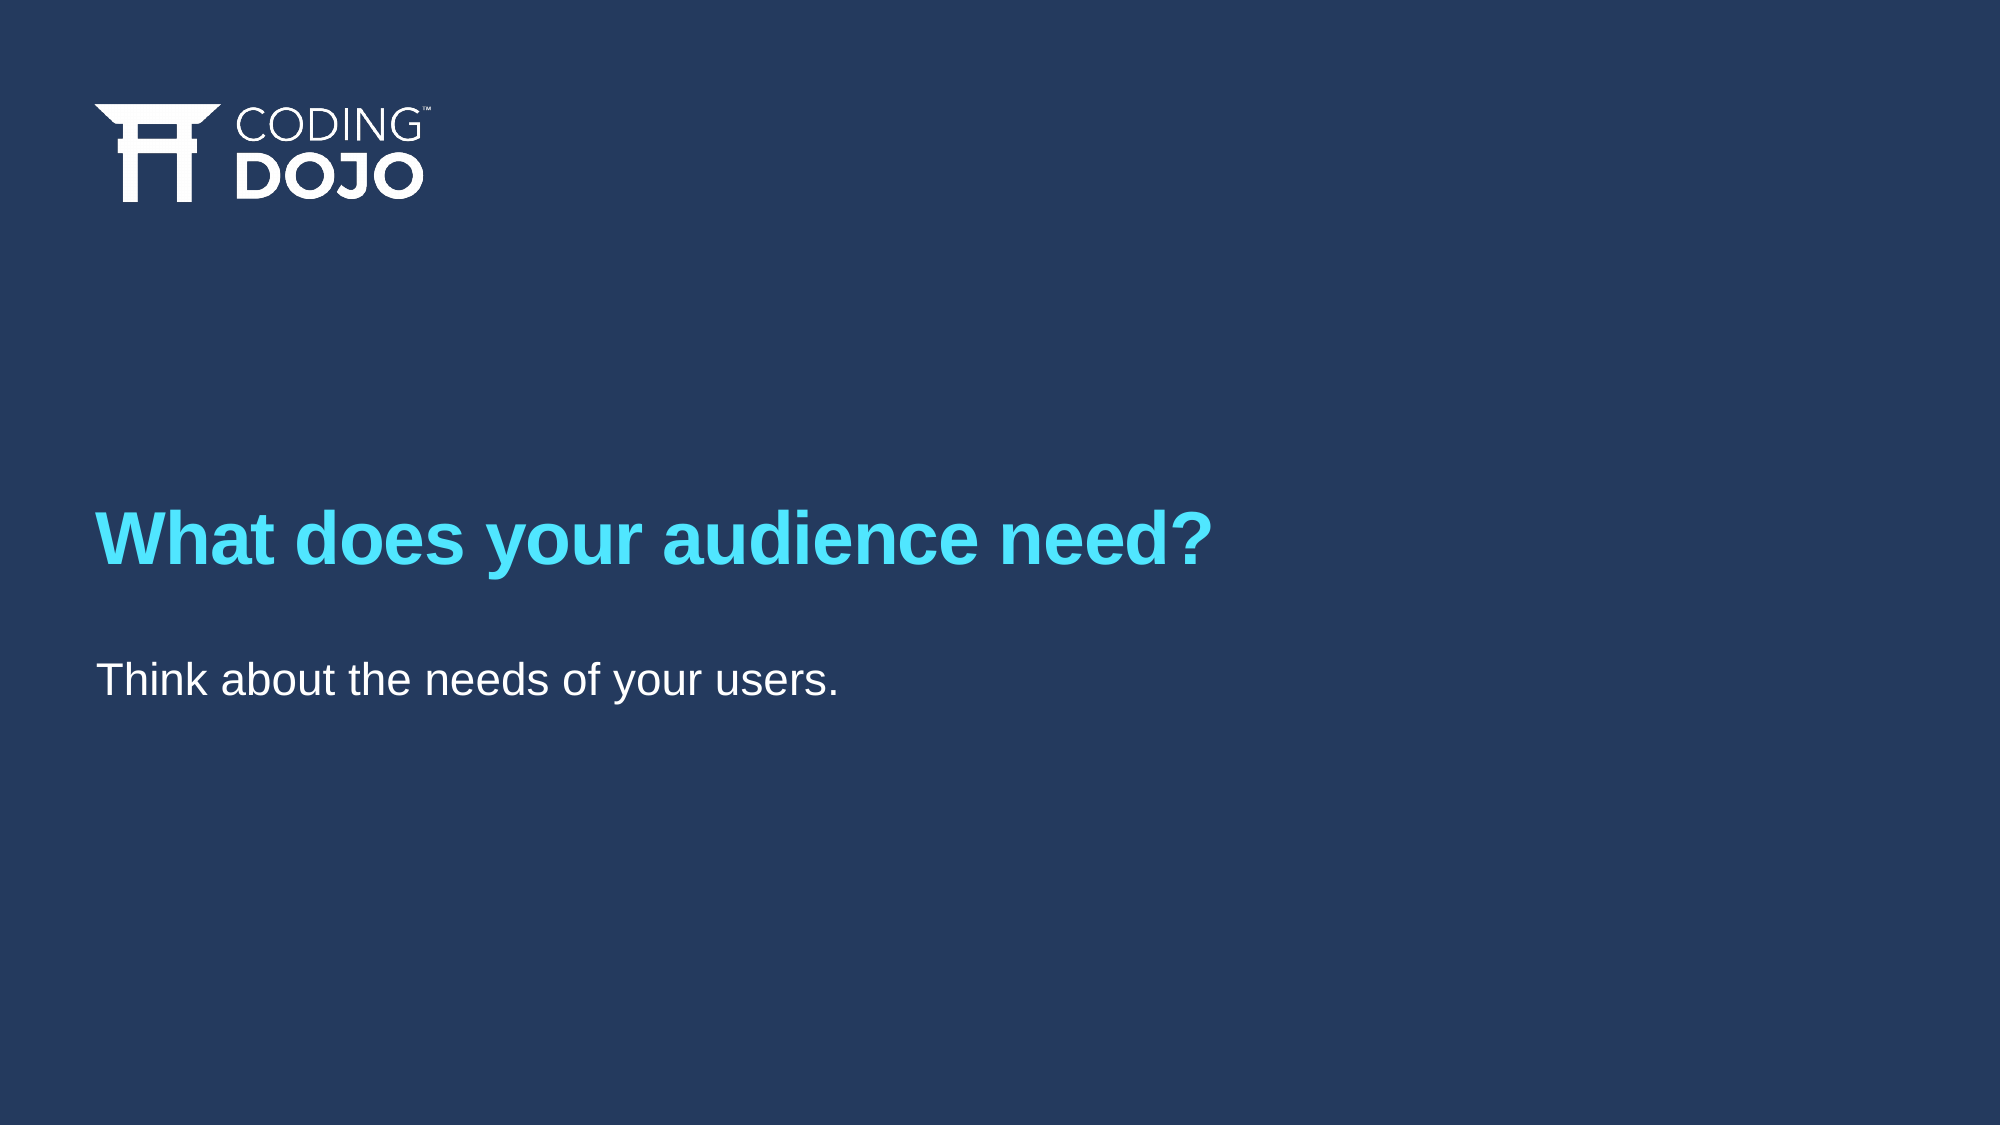

# What does your audience need?
Think about the needs of your users.